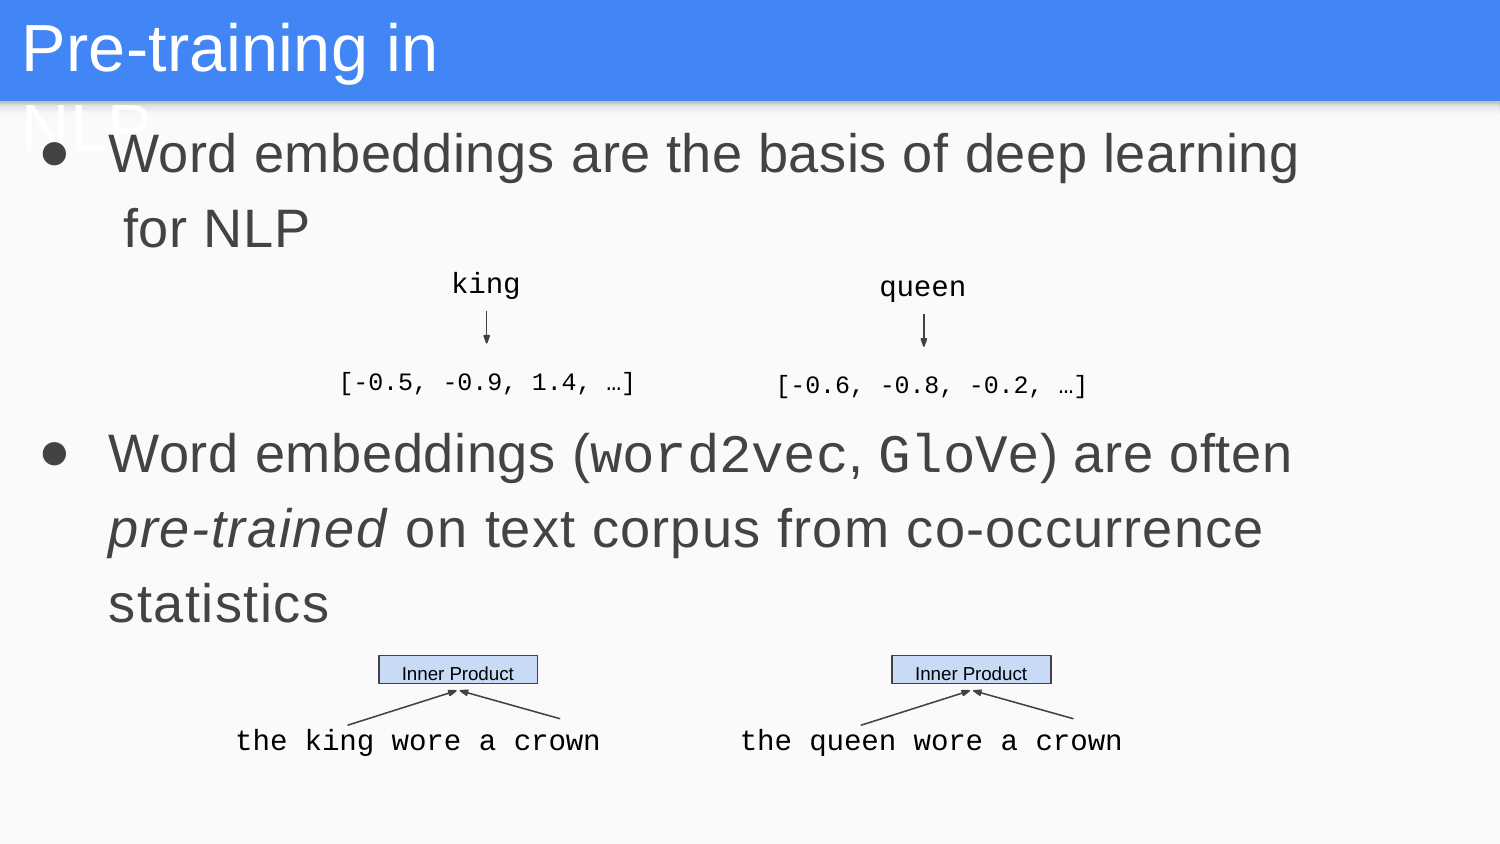

# Pre-training in NLP

Word embeddings are the basis of deep learning  for NLP
king
queen

[-0.5, -0.9, 1.4, …]
[-0.6, -0.8, -0.2, …]
Word embeddings (word2vec, GloVe) are often  pre-trained on text corpus from co-occurrence  statistics
Inner Product
Inner Product

the king wore a crown
the queen wore a crown